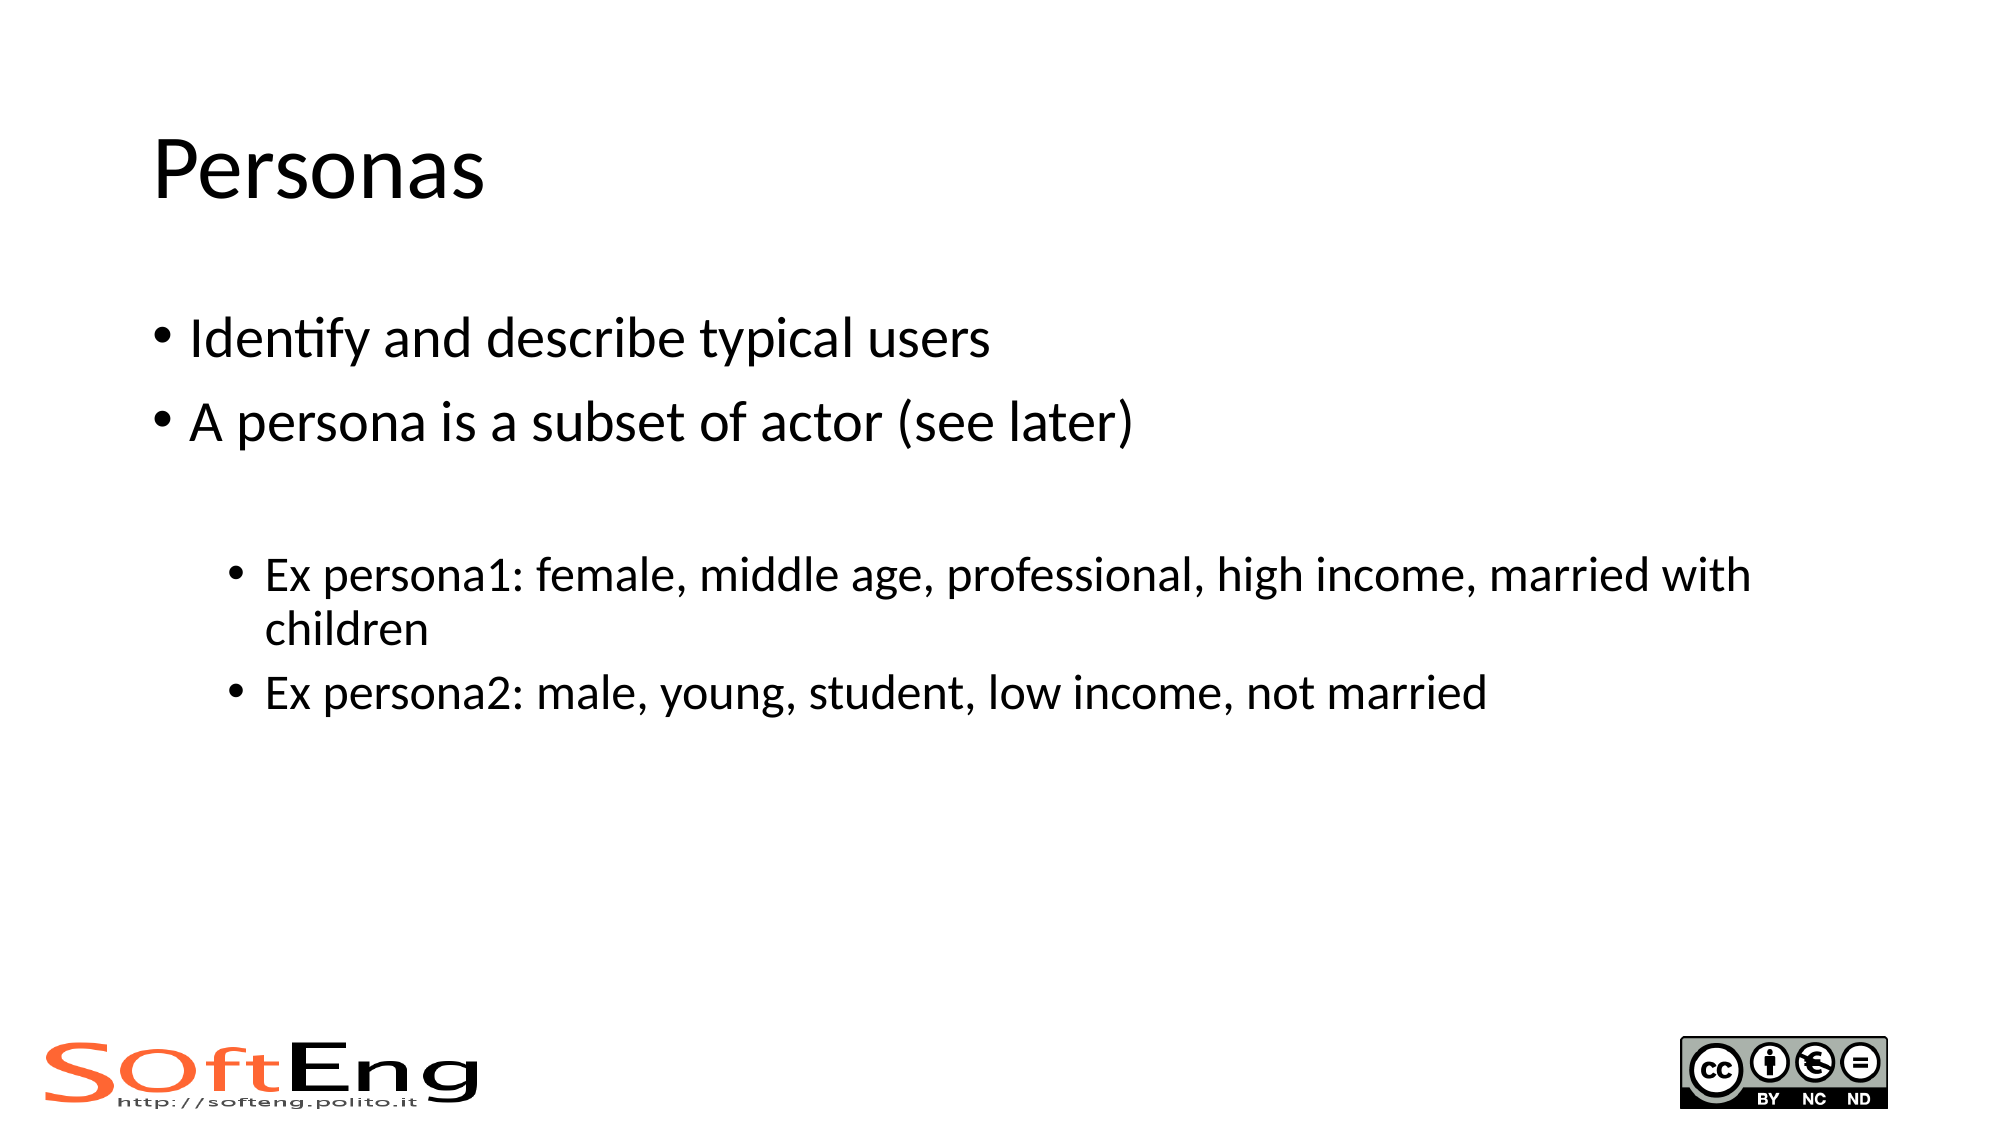

# Personas
Identify and describe typical users
A persona is a subset of actor (see later)

Ex persona1: female, middle age, professional, high income, married with children
Ex persona2: male, young, student, low income, not married